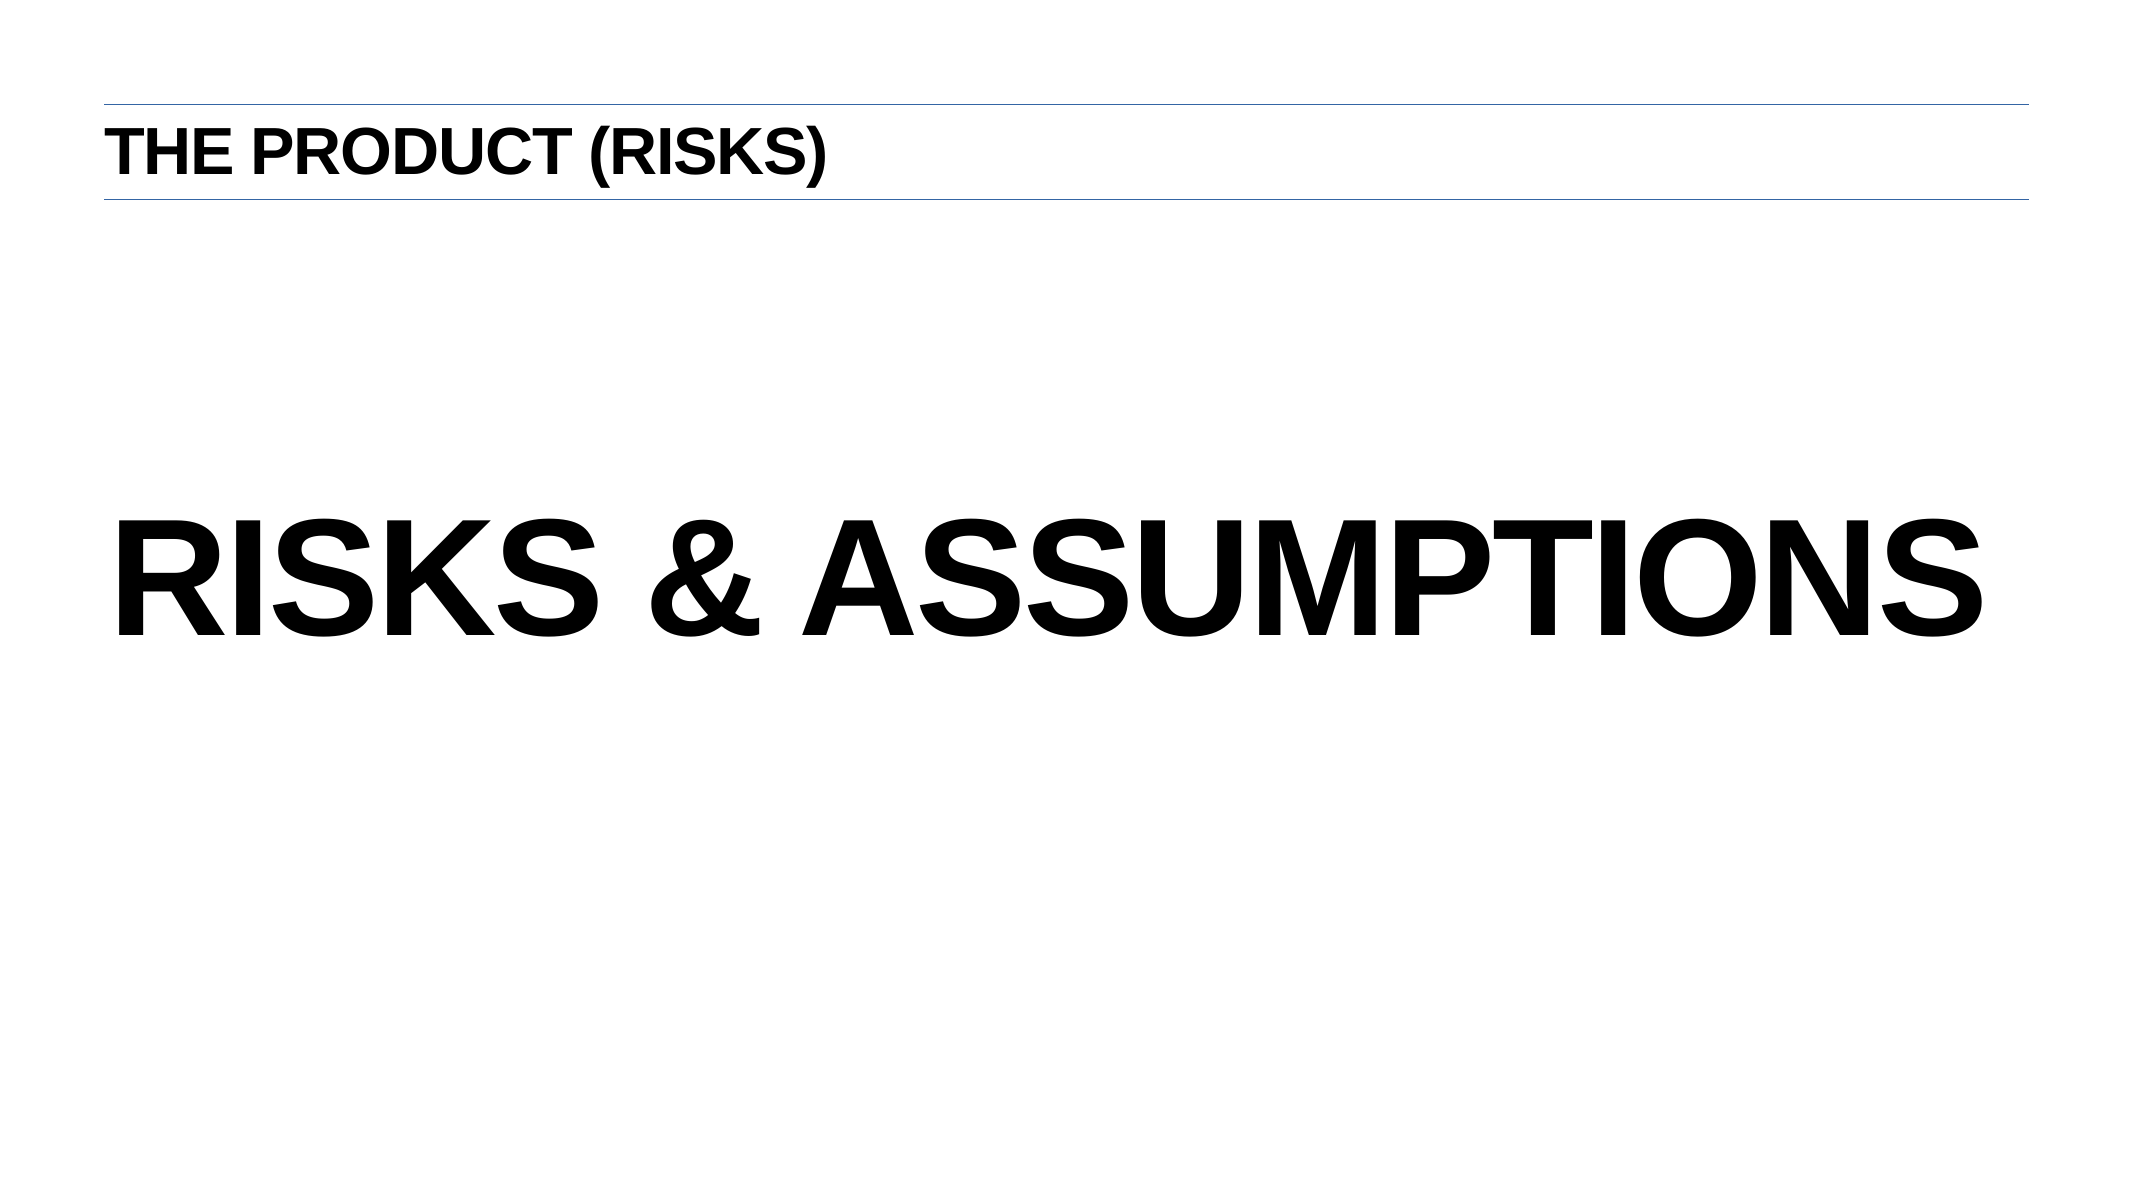

the product (risks)
# RISKs & Assumptions